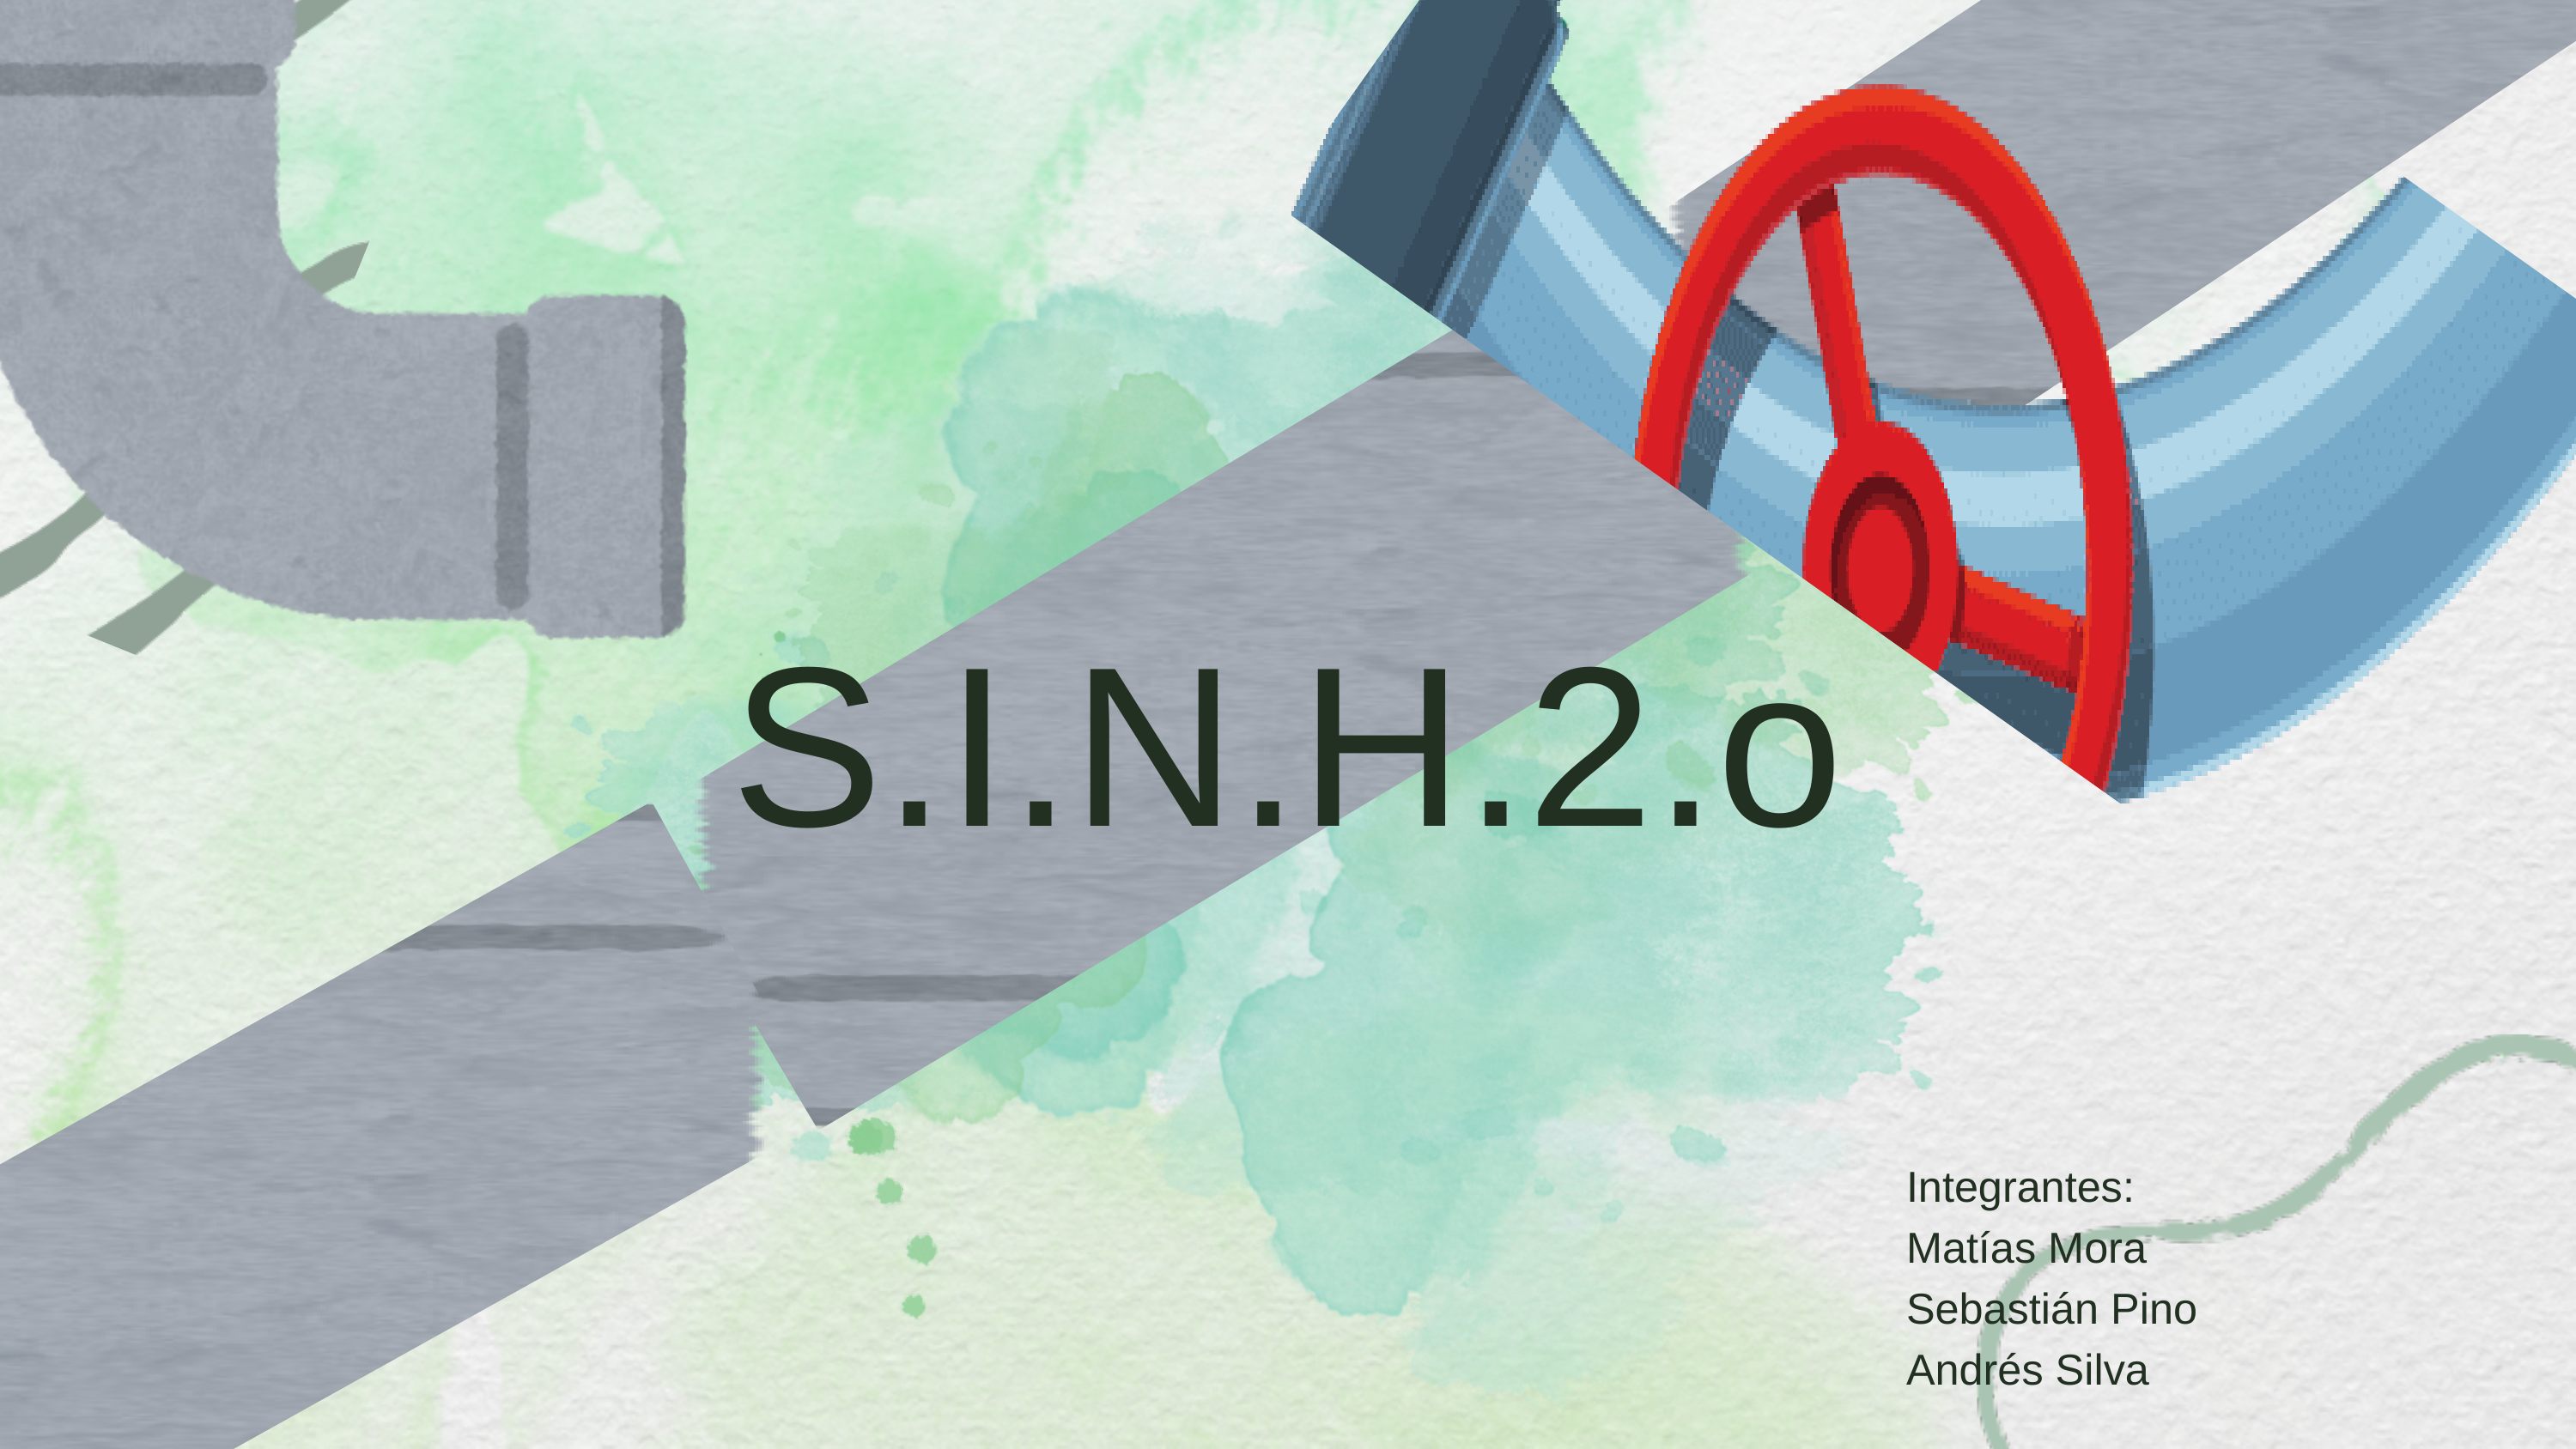

S.I.N.H.2.o

Integrantes:
Matías Mora
Sebastián Pino
Andrés Silva